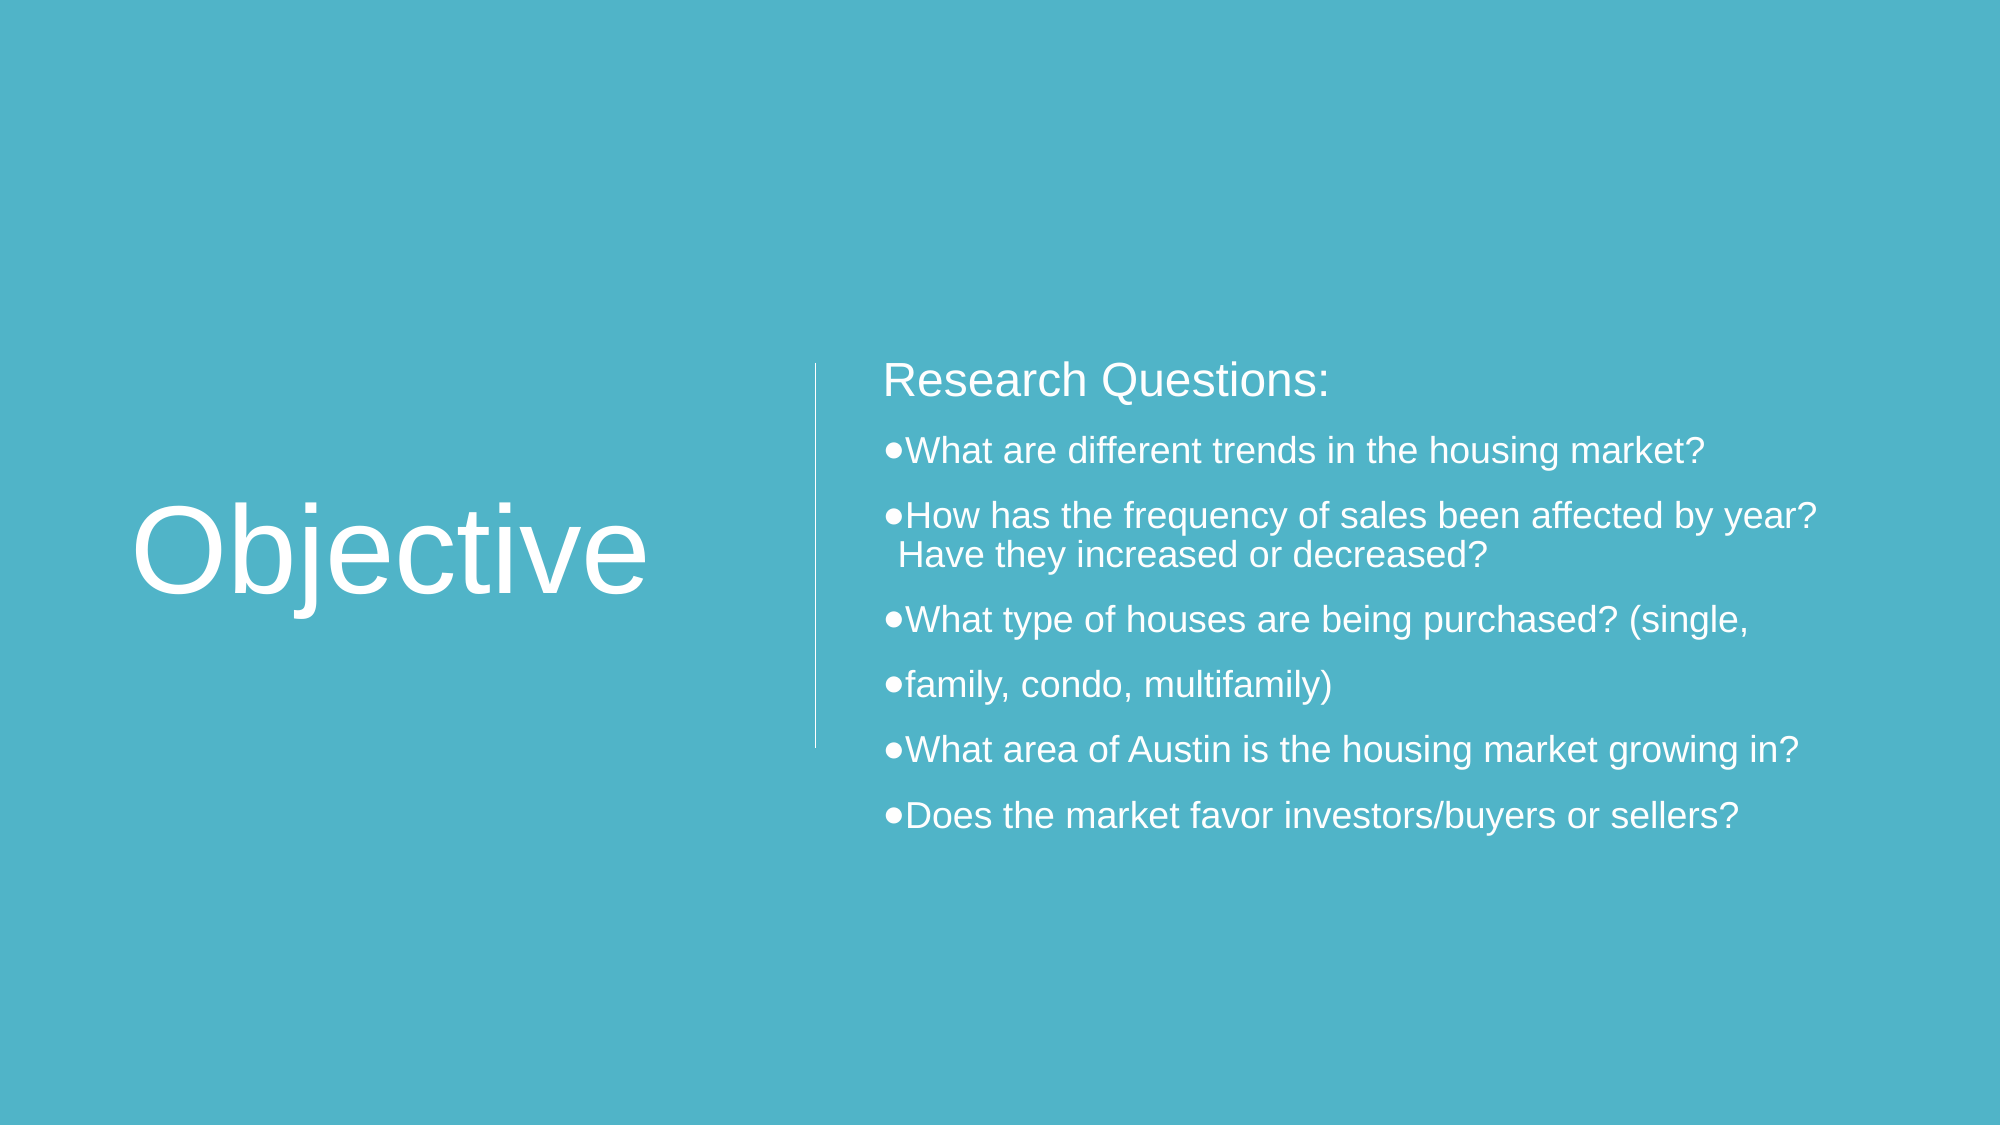

# Objective

Research Questions:
What are different trends in the housing market?
How has the frequency of sales been affected by year?  Have they increased or decreased?
What type of houses are being purchased? (single,
family, condo, multifamily)
What area of Austin is the housing market growing in?
Does the market favor investors/buyers or sellers?